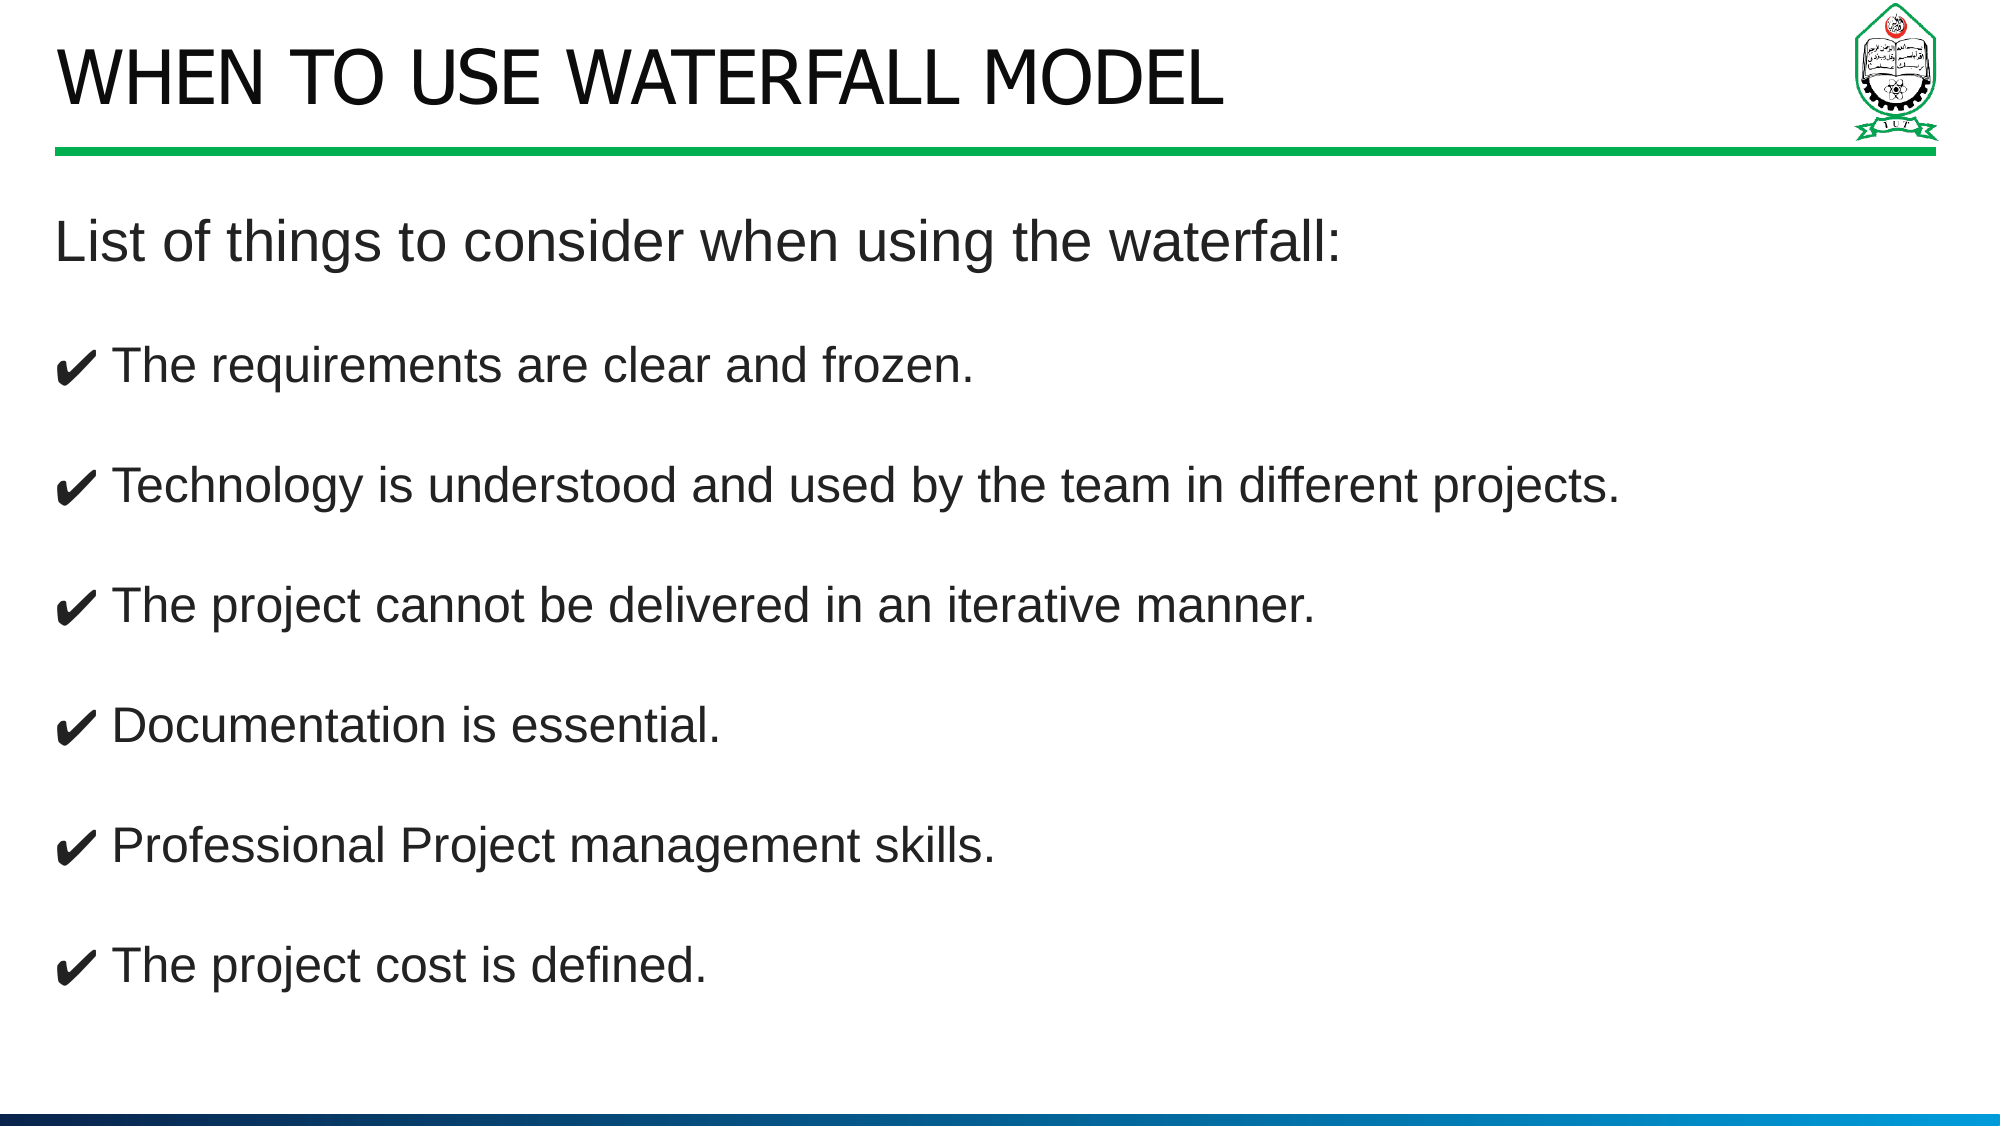

# When to use Waterfall Model
List of things to consider when using the waterfall:
The requirements are clear and frozen.
Technology is understood and used by the team in different projects.
The project cannot be delivered in an iterative manner.
Documentation is essential.
Professional Project management skills.
The project cost is defined.